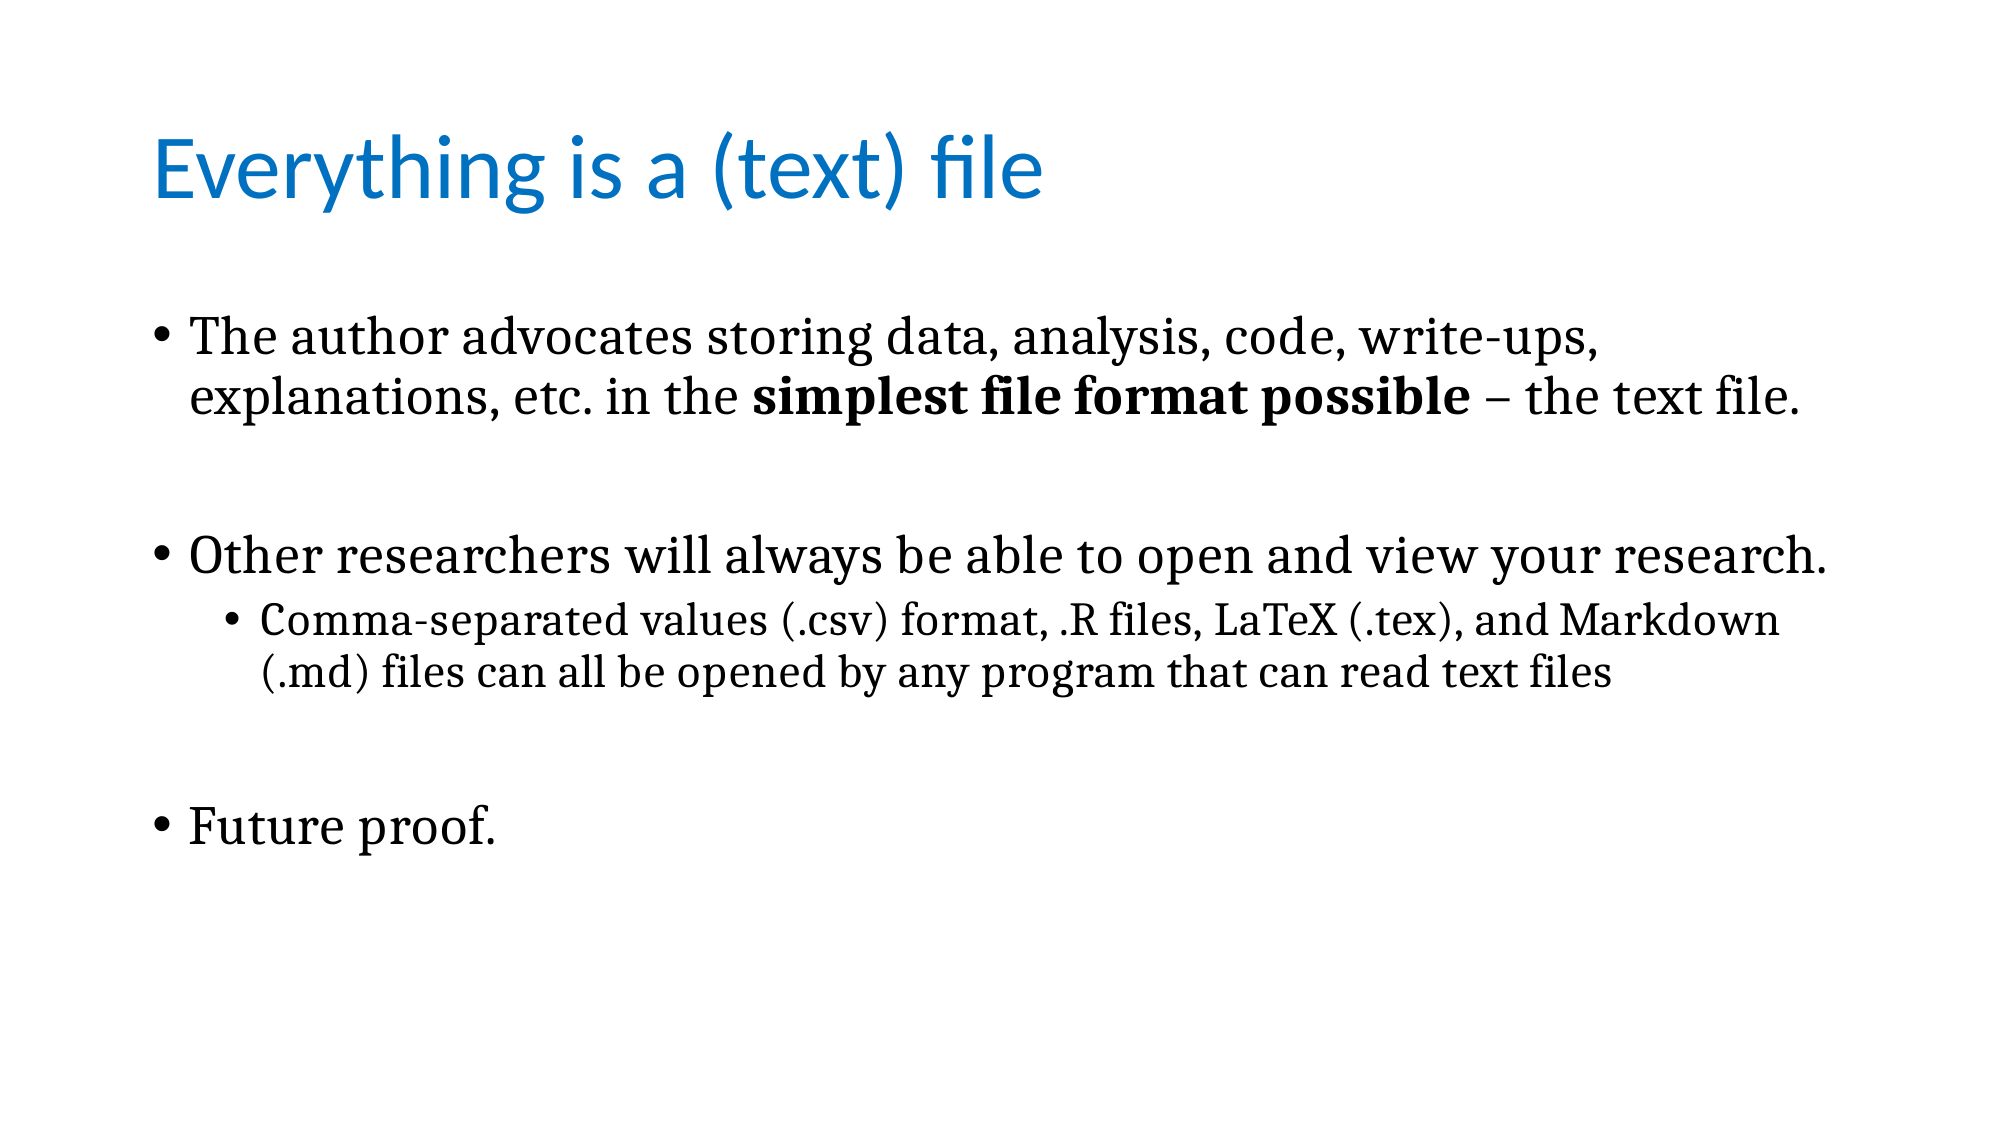

# Everything is a (text) file
The author advocates storing data, analysis, code, write-ups, explanations, etc. in the simplest file format possible – the text file.

Other researchers will always be able to open and view your research.
Comma-separated values (.csv) format, .R files, LaTeX (.tex), and Markdown (.md) files can all be opened by any program that can read text files

Future proof.